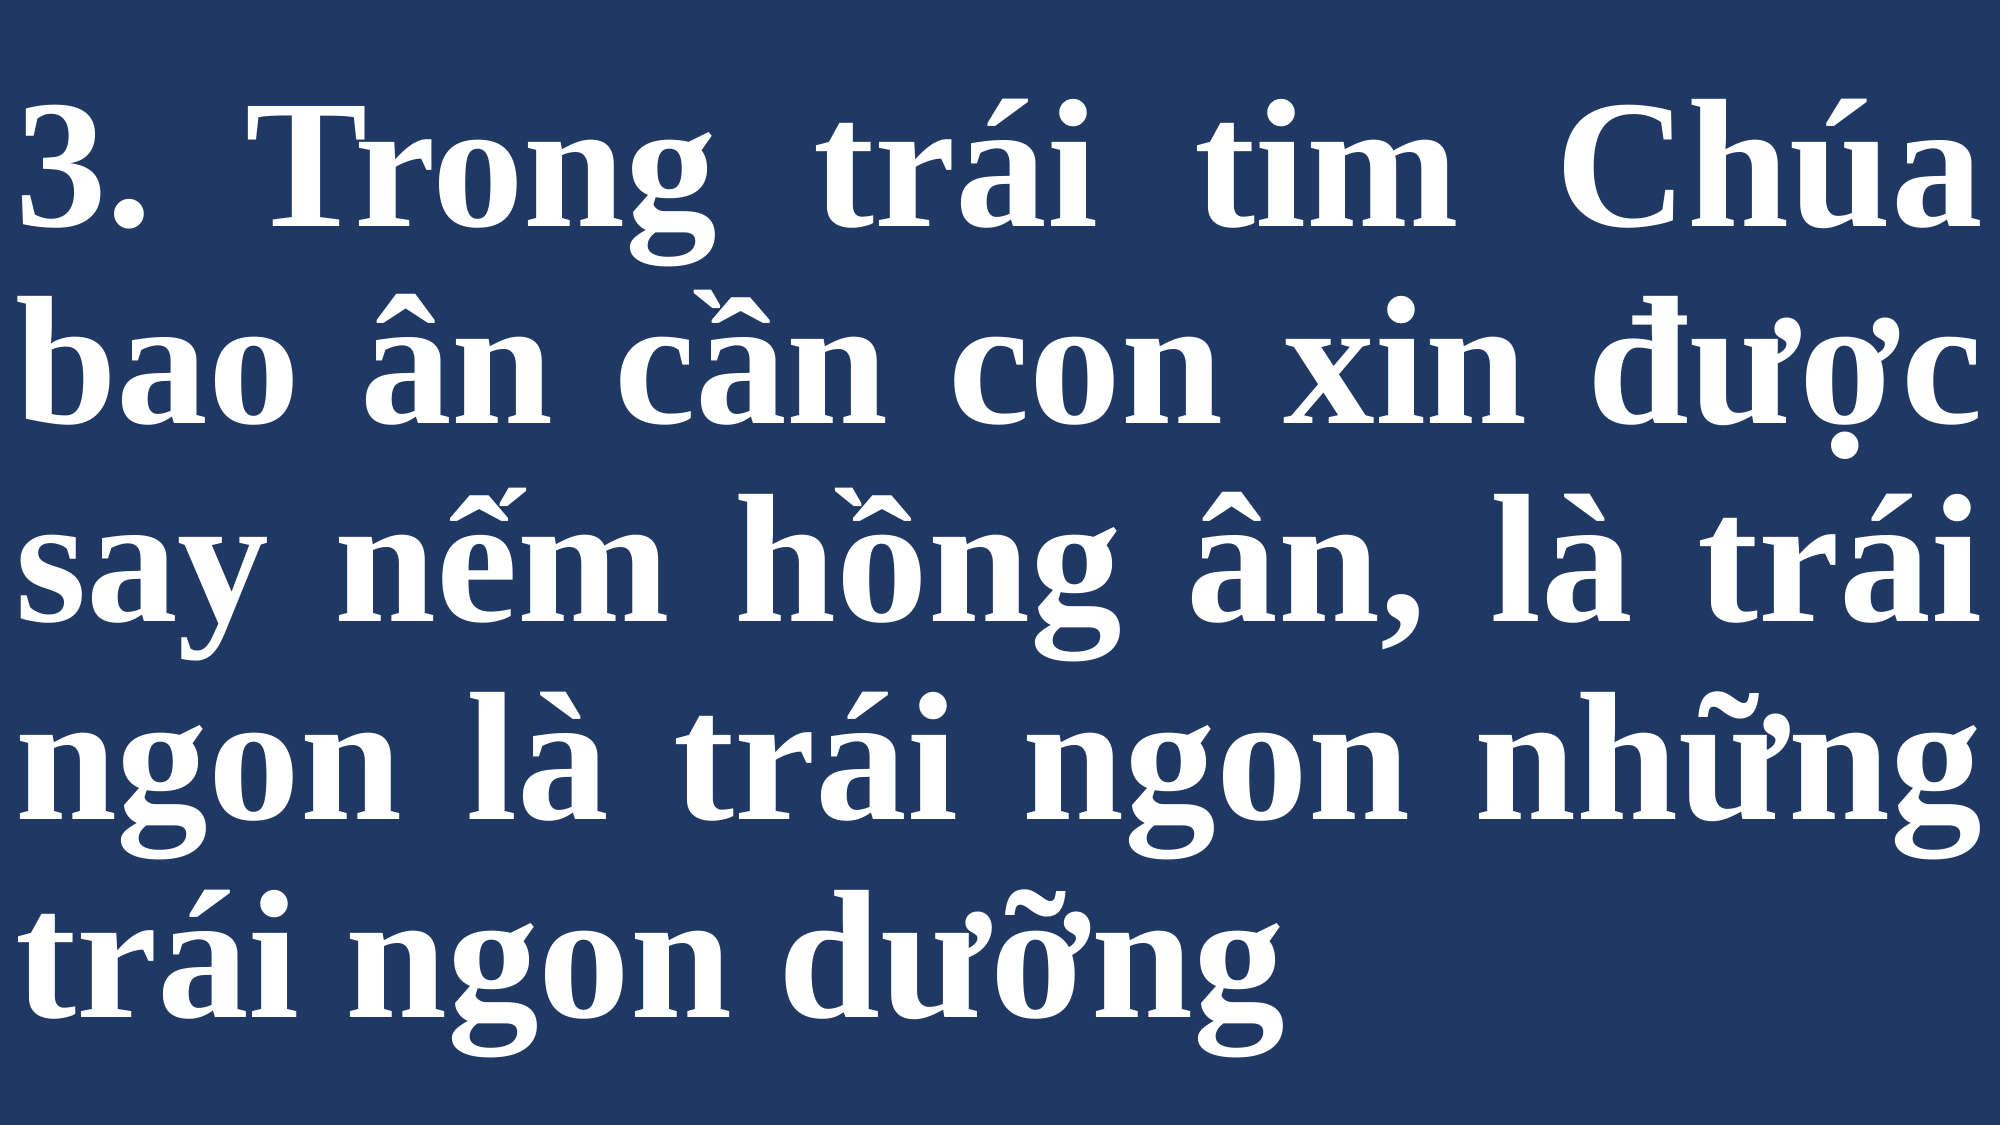

# 3. Trong trái tim Chúa bao ân cần con xin được say nếm hồng ân, là trái ngon là trái ngon những trái ngon dưỡng